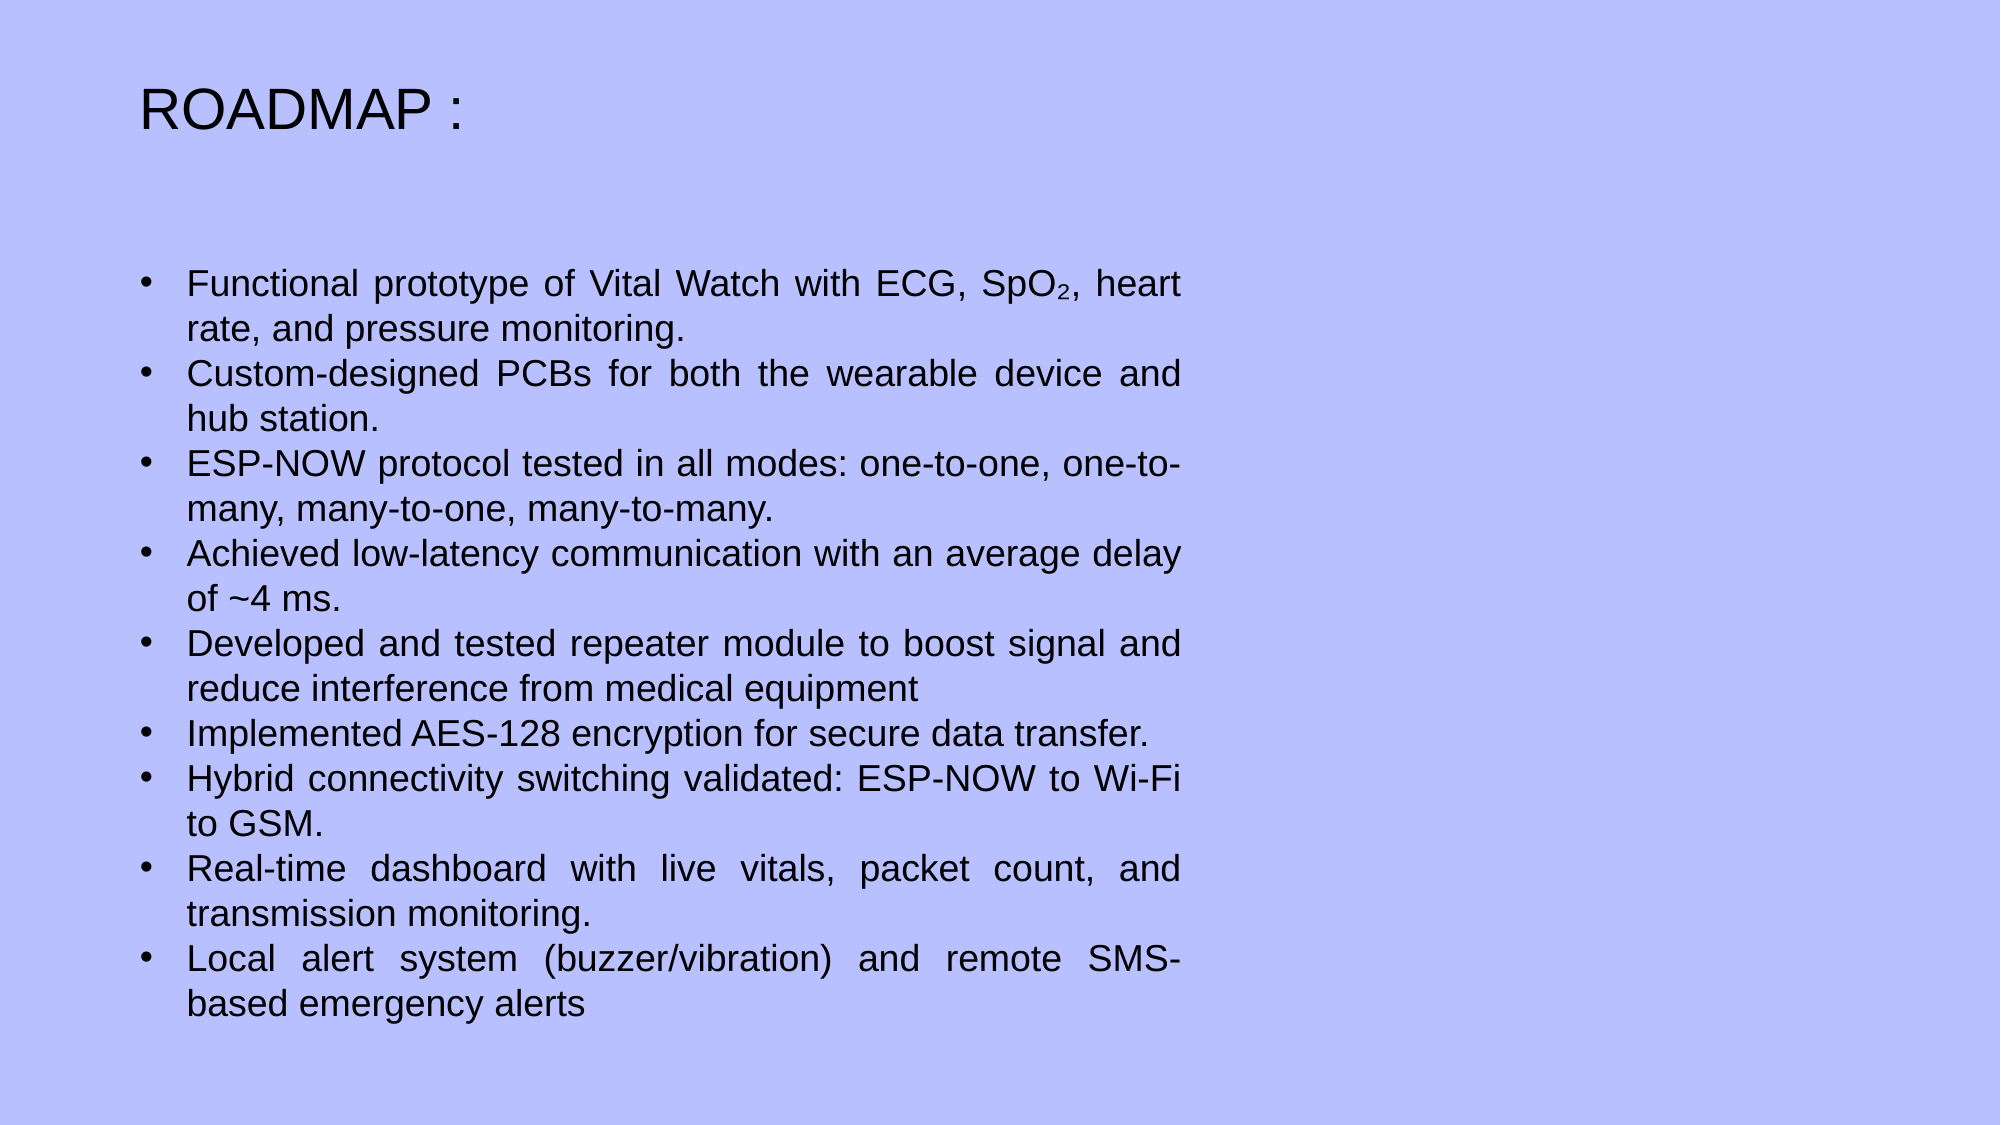

ROADMAP :
Functional prototype of Vital Watch with ECG, SpO₂, heart rate, and pressure monitoring.
Custom-designed PCBs for both the wearable device and hub station.
ESP-NOW protocol tested in all modes: one-to-one, one-to-many, many-to-one, many-to-many.
Achieved low-latency communication with an average delay of ~4 ms.
Developed and tested repeater module to boost signal and reduce interference from medical equipment
Implemented AES-128 encryption for secure data transfer.
Hybrid connectivity switching validated: ESP-NOW to Wi-Fi to GSM.
Real-time dashboard with live vitals, packet count, and transmission monitoring.
Local alert system (buzzer/vibration) and remote SMS-based emergency alerts